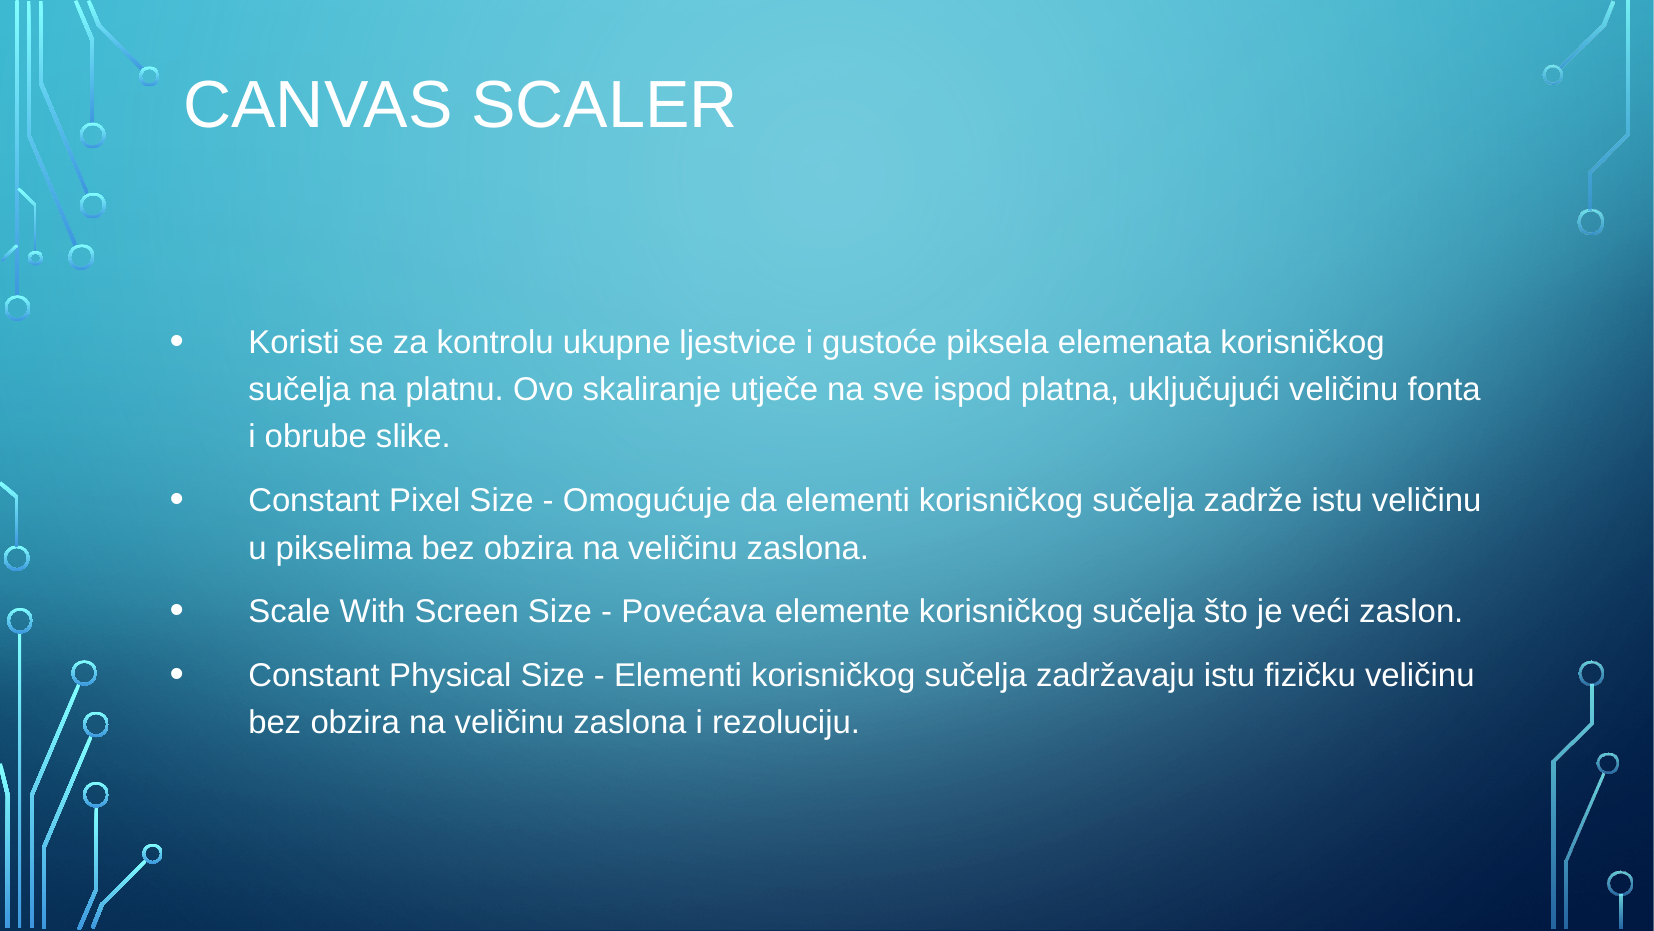

Canvas Scaler
Koristi se za kontrolu ukupne ljestvice i gustoće piksela elemenata korisničkog sučelja na platnu. Ovo skaliranje utječe na sve ispod platna, uključujući veličinu fonta i obrube slike.
Constant Pixel Size - Omogućuje da elementi korisničkog sučelja zadrže istu veličinu u pikselima bez obzira na veličinu zaslona.
Scale With Screen Size - Povećava elemente korisničkog sučelja što je veći zaslon.
Constant Physical Size - Elementi korisničkog sučelja zadržavaju istu fizičku veličinu bez obzira na veličinu zaslona i rezoluciju.